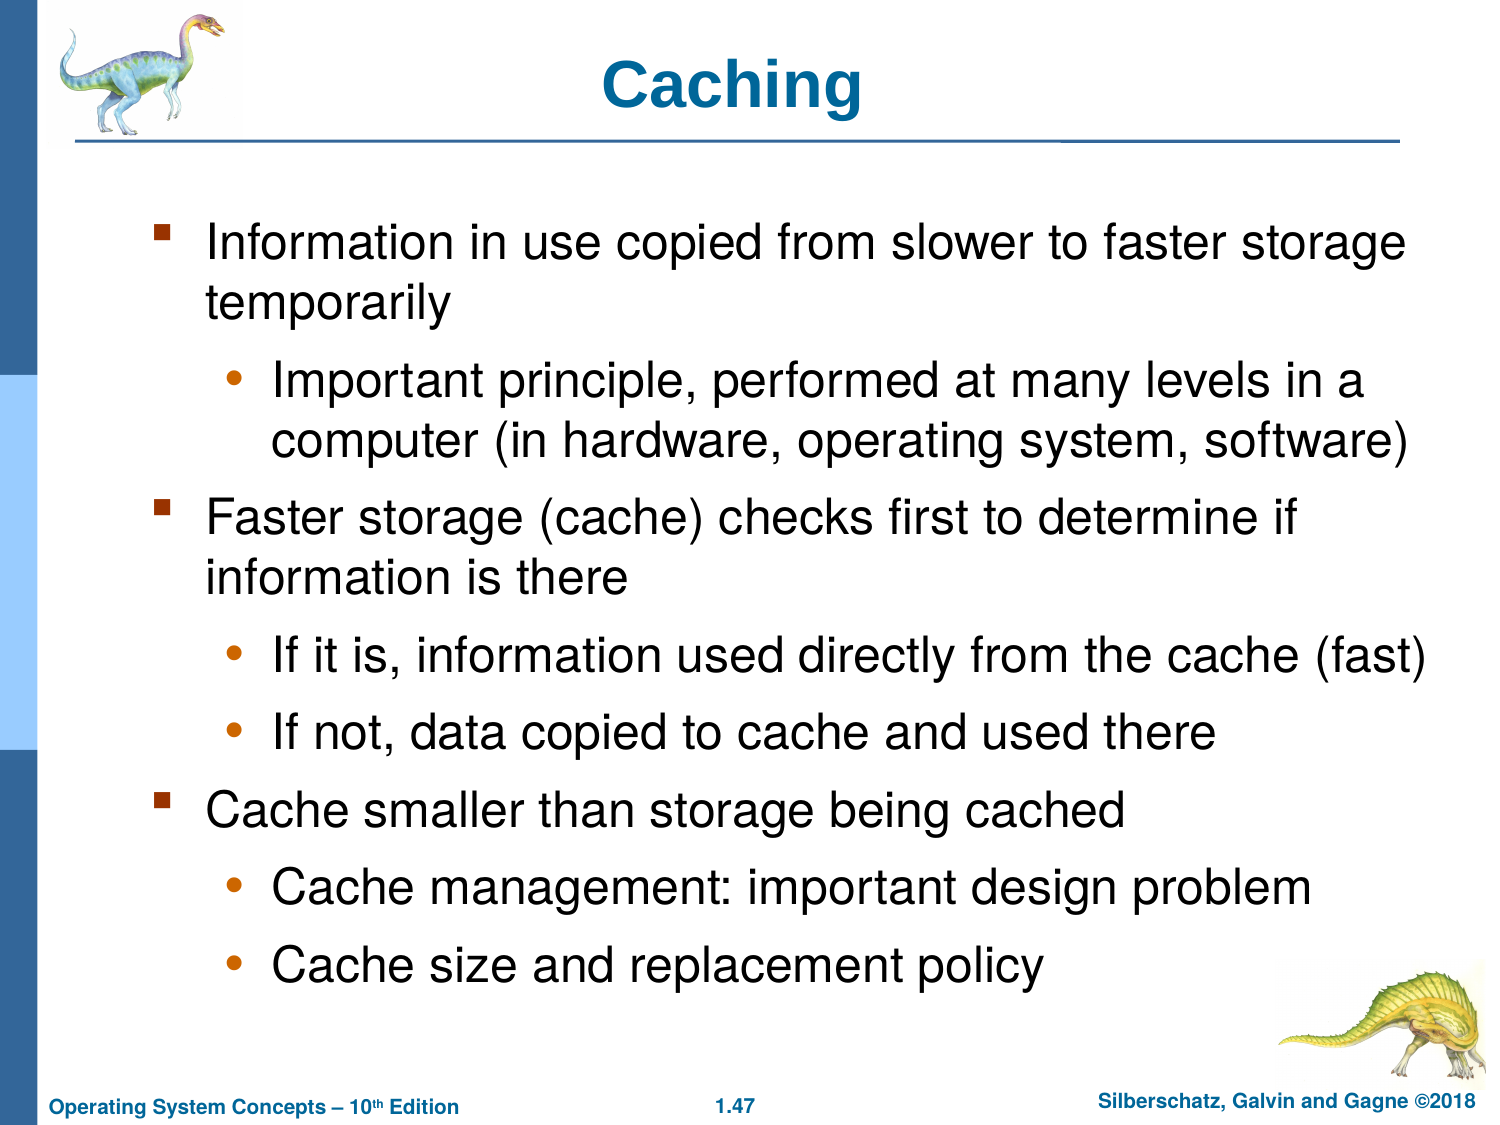

Caching
Information in use copied from slower to faster storage temporarily
Important principle, performed at many levels in a computer (in hardware, operating system, software)
Faster storage (cache) checks first to determine if information is there
If it is, information used directly from the cache (fast)
If not, data copied to cache and used there
Cache smaller than storage being cached
Cache management: important design problem
Cache size and replacement policy